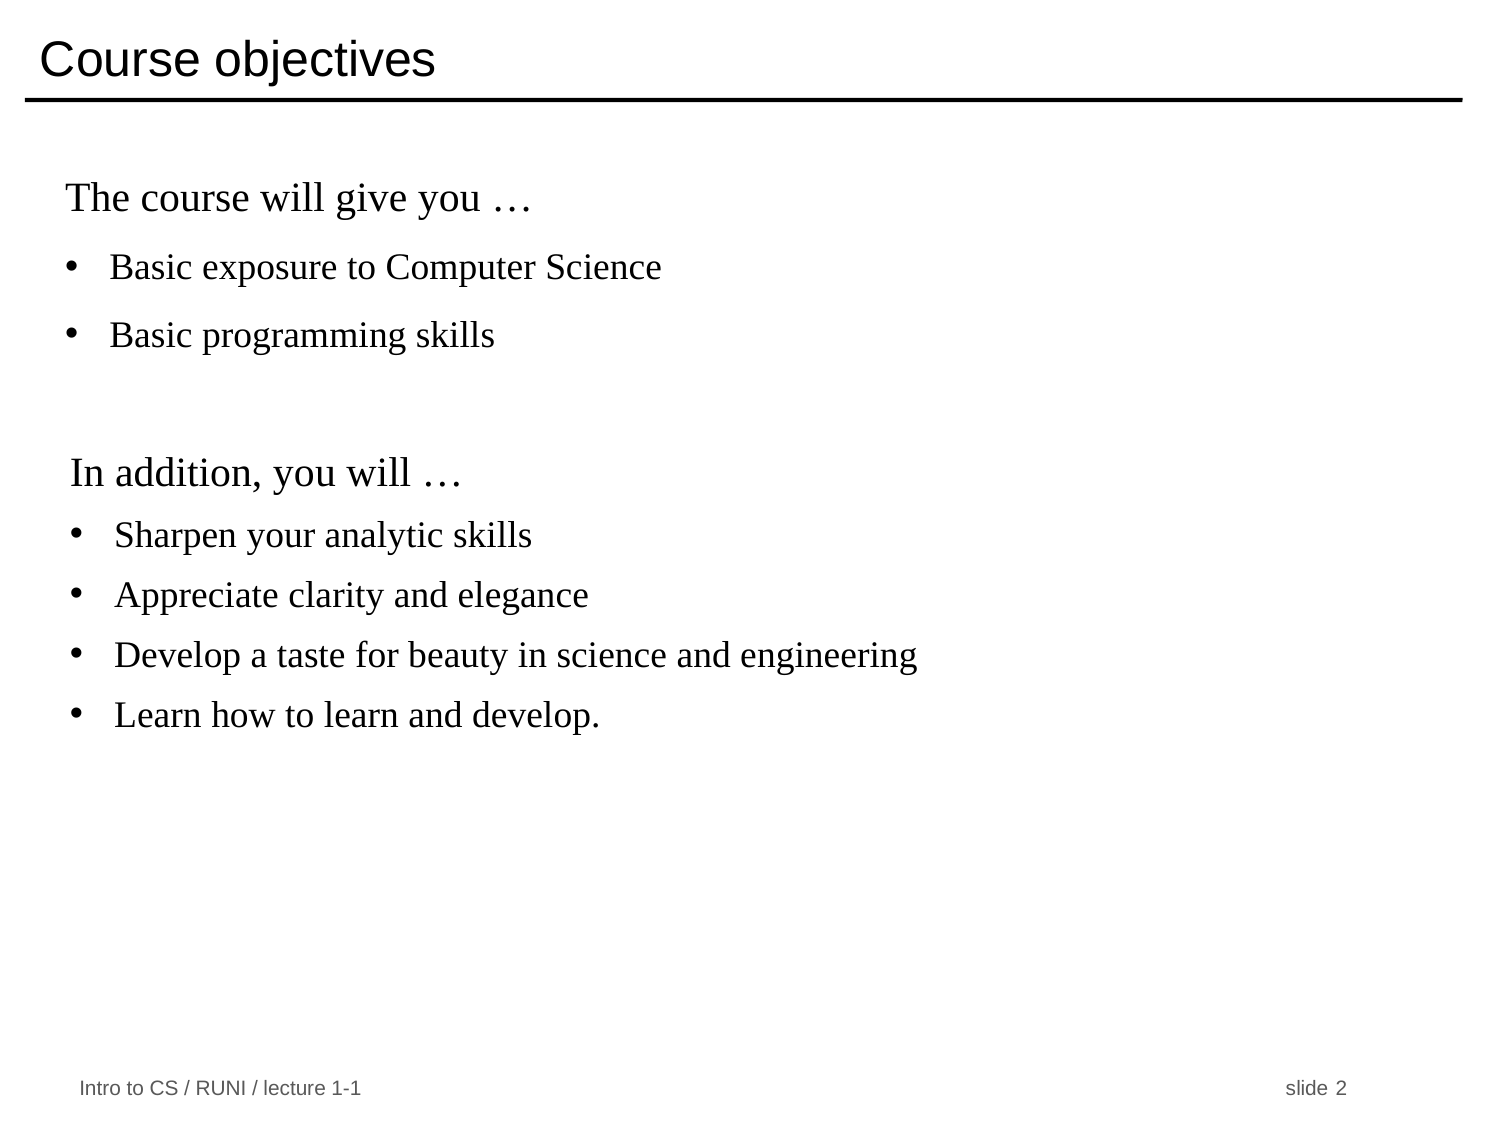

Course objectives
The course will give you …
Basic exposure to Computer Science
Basic programming skills
In addition, you will …
Sharpen your analytic skills
Appreciate clarity and elegance
Develop a taste for beauty in science and engineering
Learn how to learn and develop.